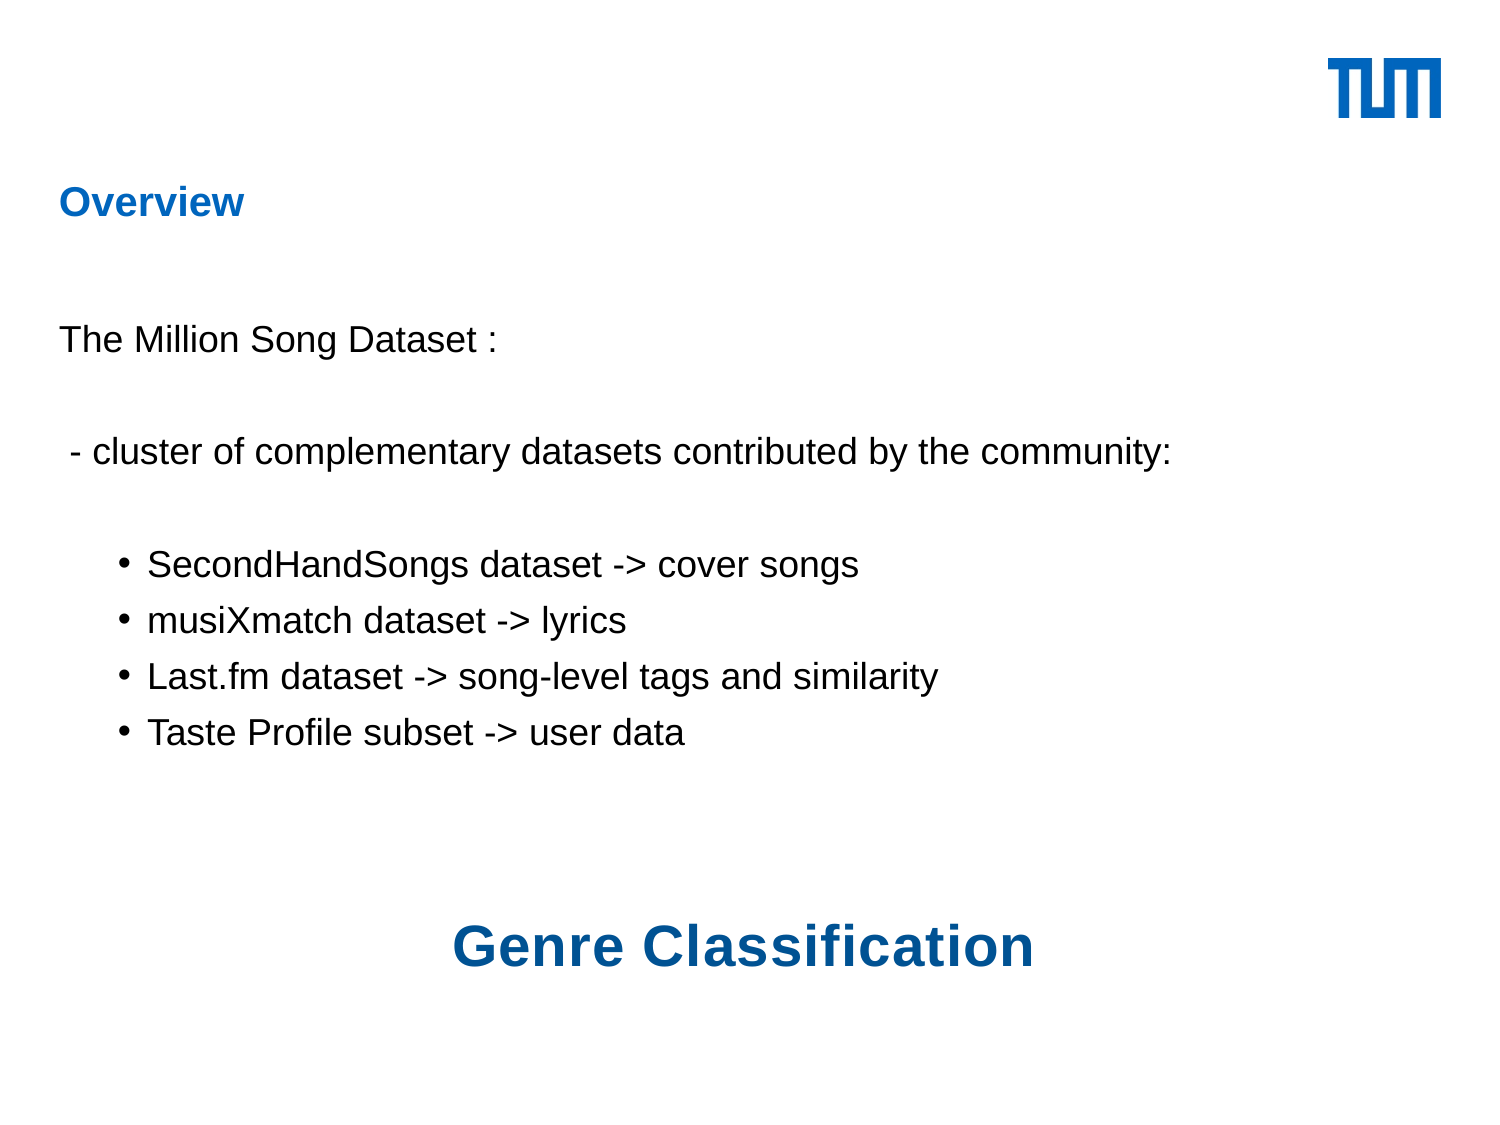

# Overview
The Million Song Dataset :

 - cluster of complementary datasets contributed by the community:

SecondHandSongs dataset -> cover songs
musiXmatch dataset -> lyrics
Last.fm dataset -> song-level tags and similarity
Taste Profile subset -> user data

Genre Classification